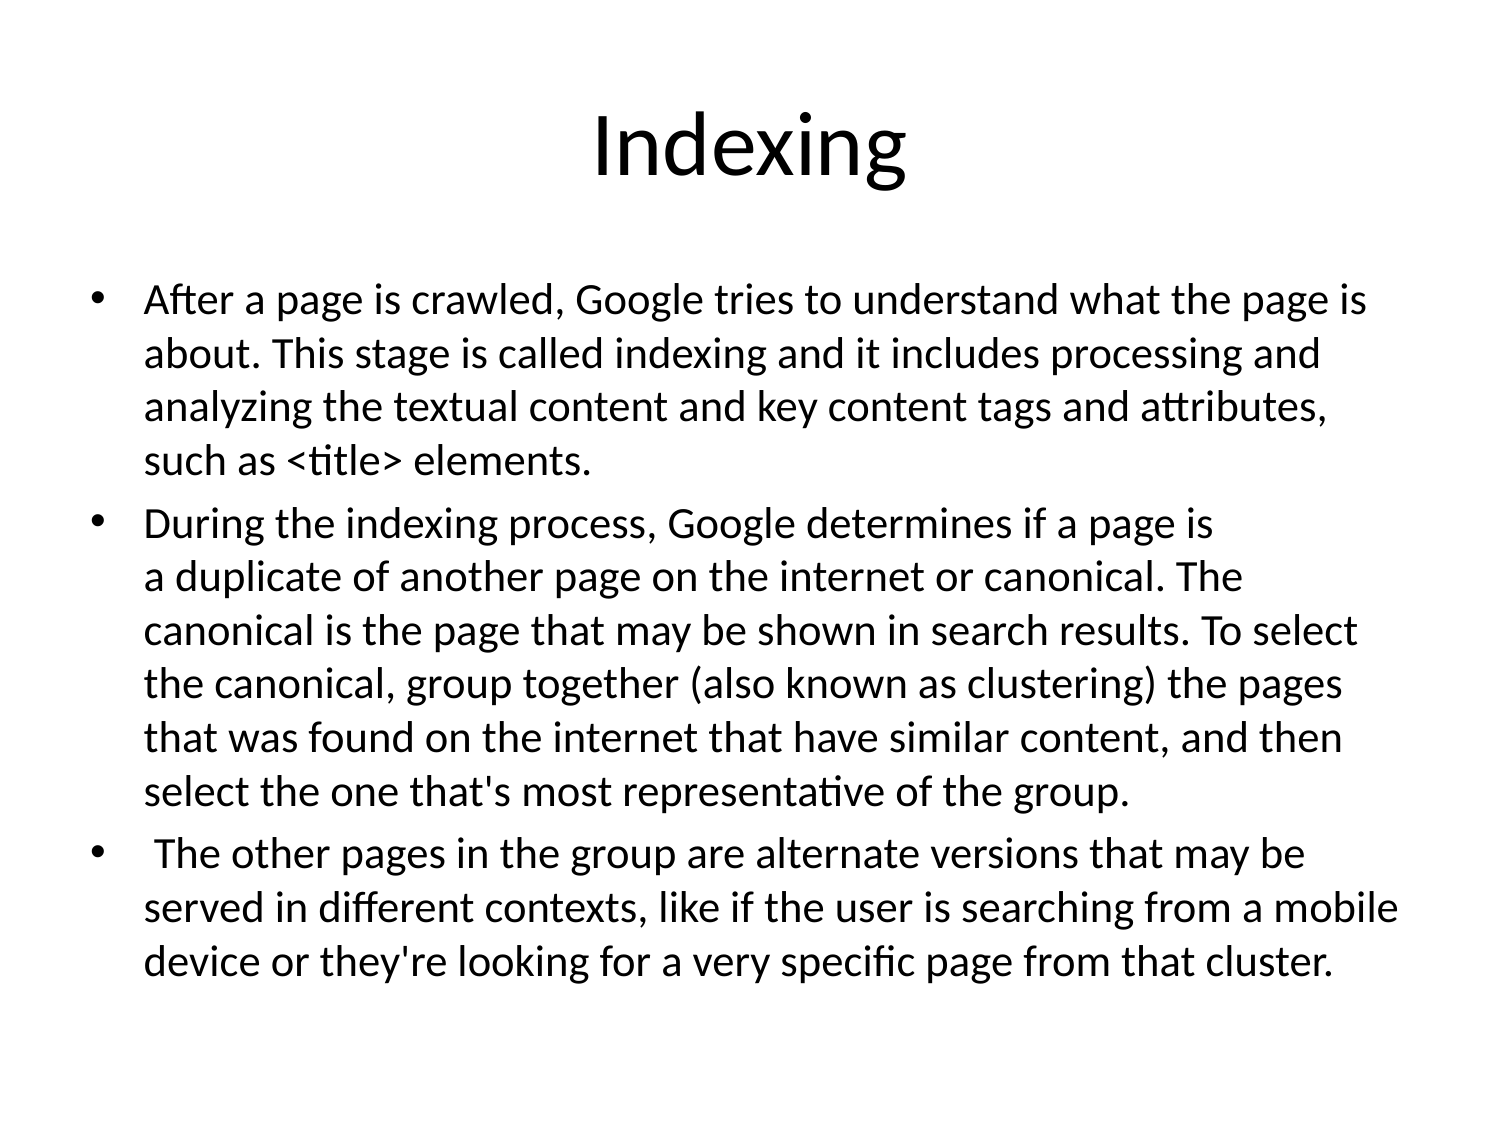

# Indexing
After a page is crawled, Google tries to understand what the page is about. This stage is called indexing and it includes processing and analyzing the textual content and key content tags and attributes, such as <title> elements.
During the indexing process, Google determines if a page is a duplicate of another page on the internet or canonical. The canonical is the page that may be shown in search results. To select the canonical, group together (also known as clustering) the pages that was found on the internet that have similar content, and then select the one that's most representative of the group.
 The other pages in the group are alternate versions that may be served in different contexts, like if the user is searching from a mobile device or they're looking for a very specific page from that cluster.